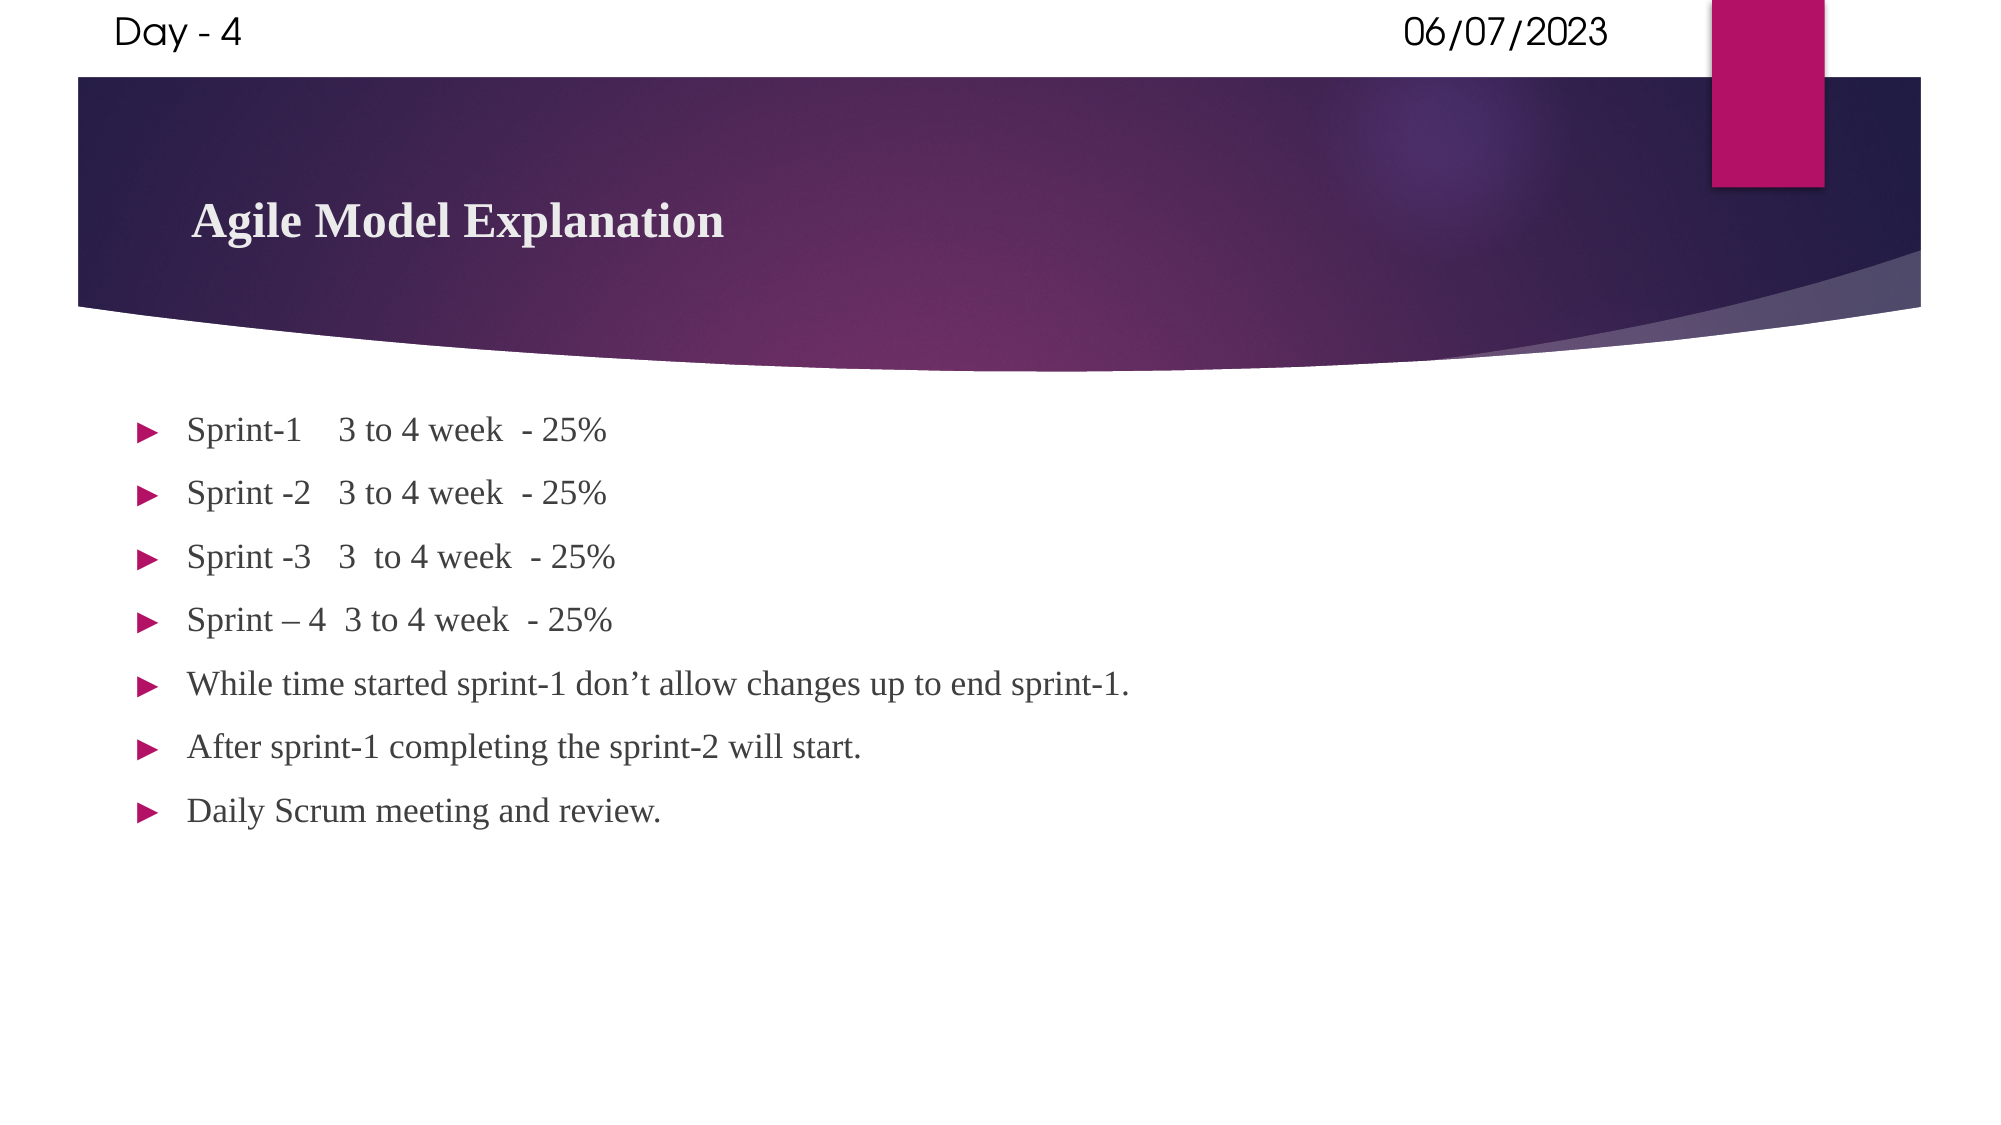

Day - 4
06/07/2023
# Agile Model Explanation
Sprint-1    3 to 4 week  - 25%
Sprint -2   3 to 4 week  - 25%
Sprint -3   3  to 4 week  - 25%
Sprint – 4  3 to 4 week  - 25%
While time started sprint-1 don’t allow changes up to end sprint-1.
After sprint-1 completing the sprint-2 will start.
Daily Scrum meeting and review.